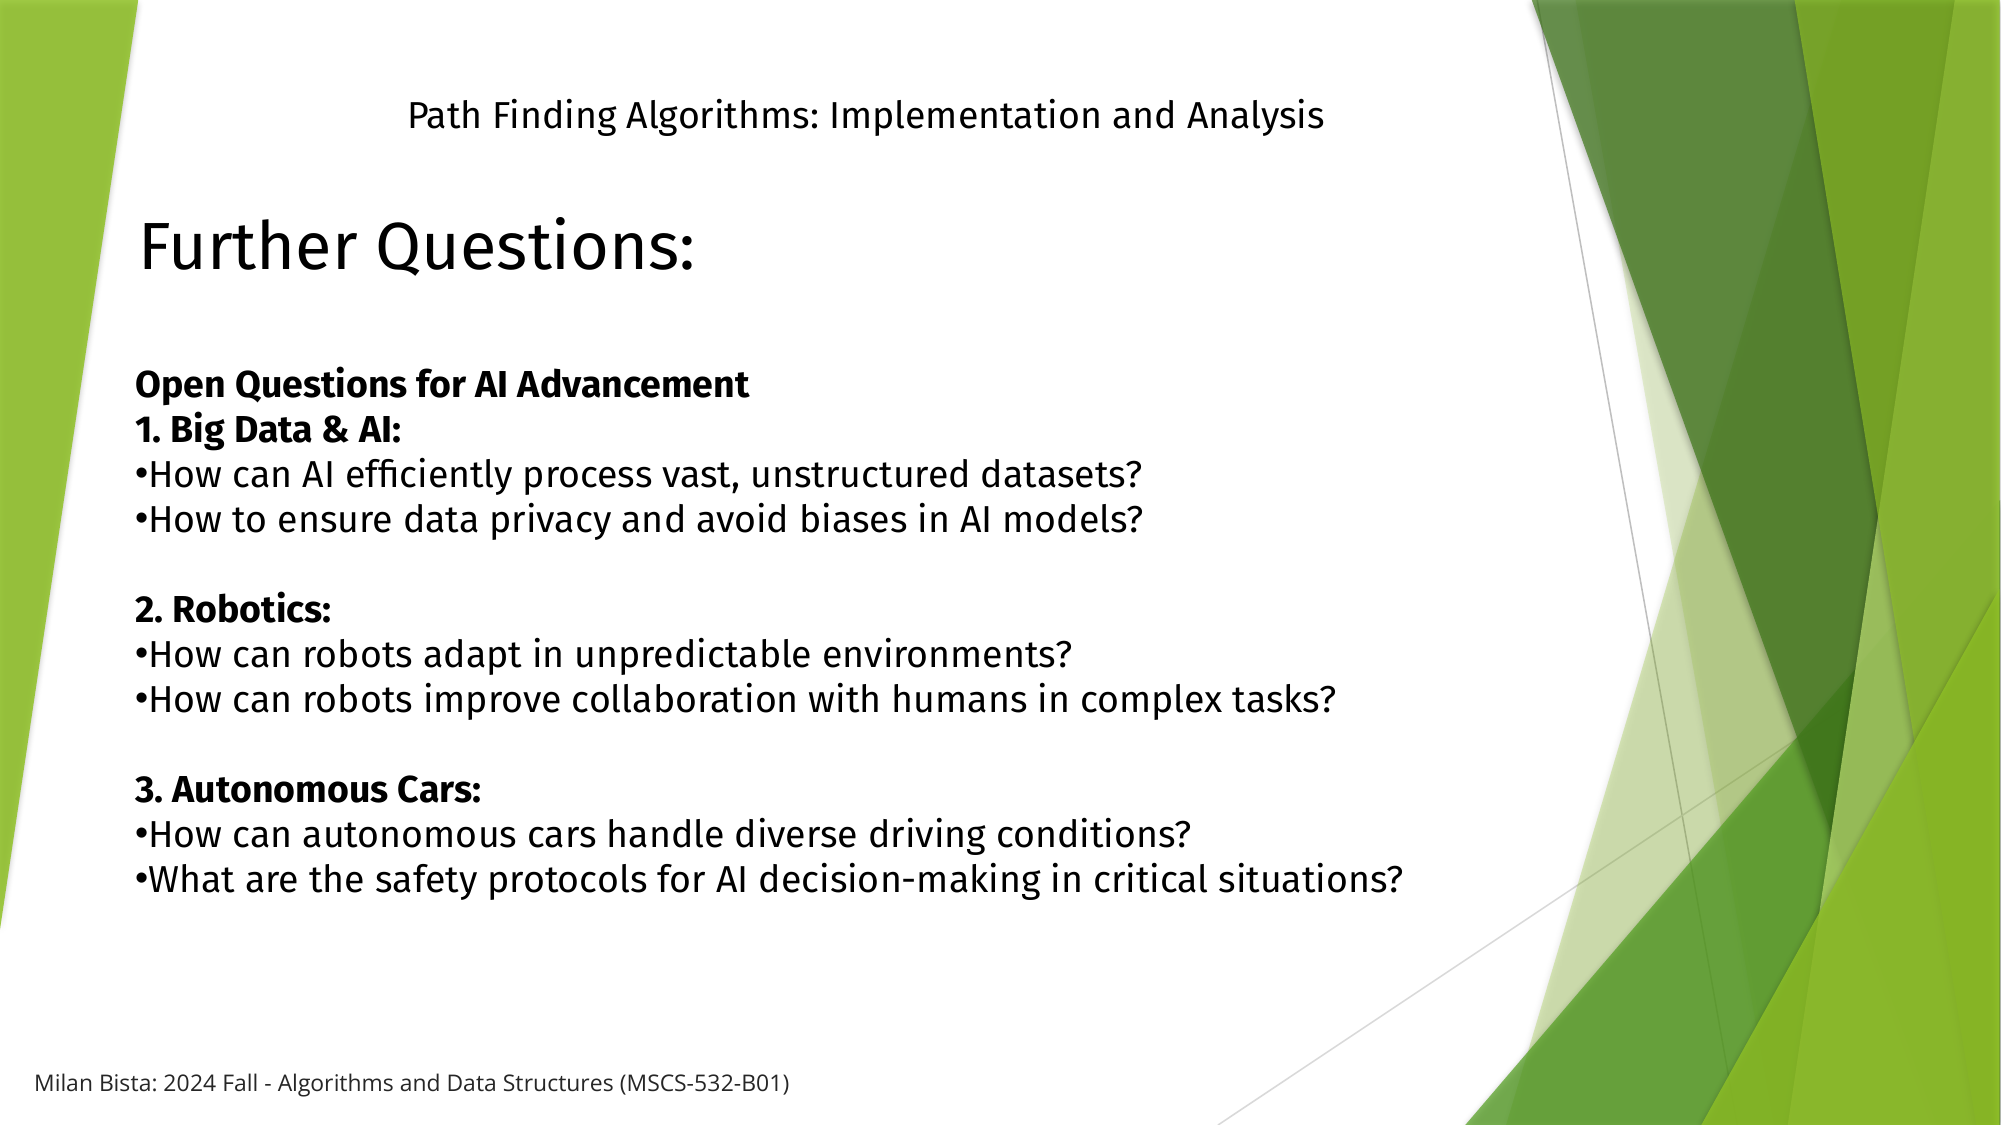

Path Finding Algorithms: Implementation and Analysis
Further Questions:
Open Questions for AI Advancement
1. Big Data & AI:
How can AI efficiently process vast, unstructured datasets?
How to ensure data privacy and avoid biases in AI models?

2. Robotics:
How can robots adapt in unpredictable environments?
How can robots improve collaboration with humans in complex tasks?

3. Autonomous Cars:
How can autonomous cars handle diverse driving conditions?
What are the safety protocols for AI decision-making in critical situations?

Milan Bista: 2024 Fall - Algorithms and Data Structures (MSCS-532-B01)